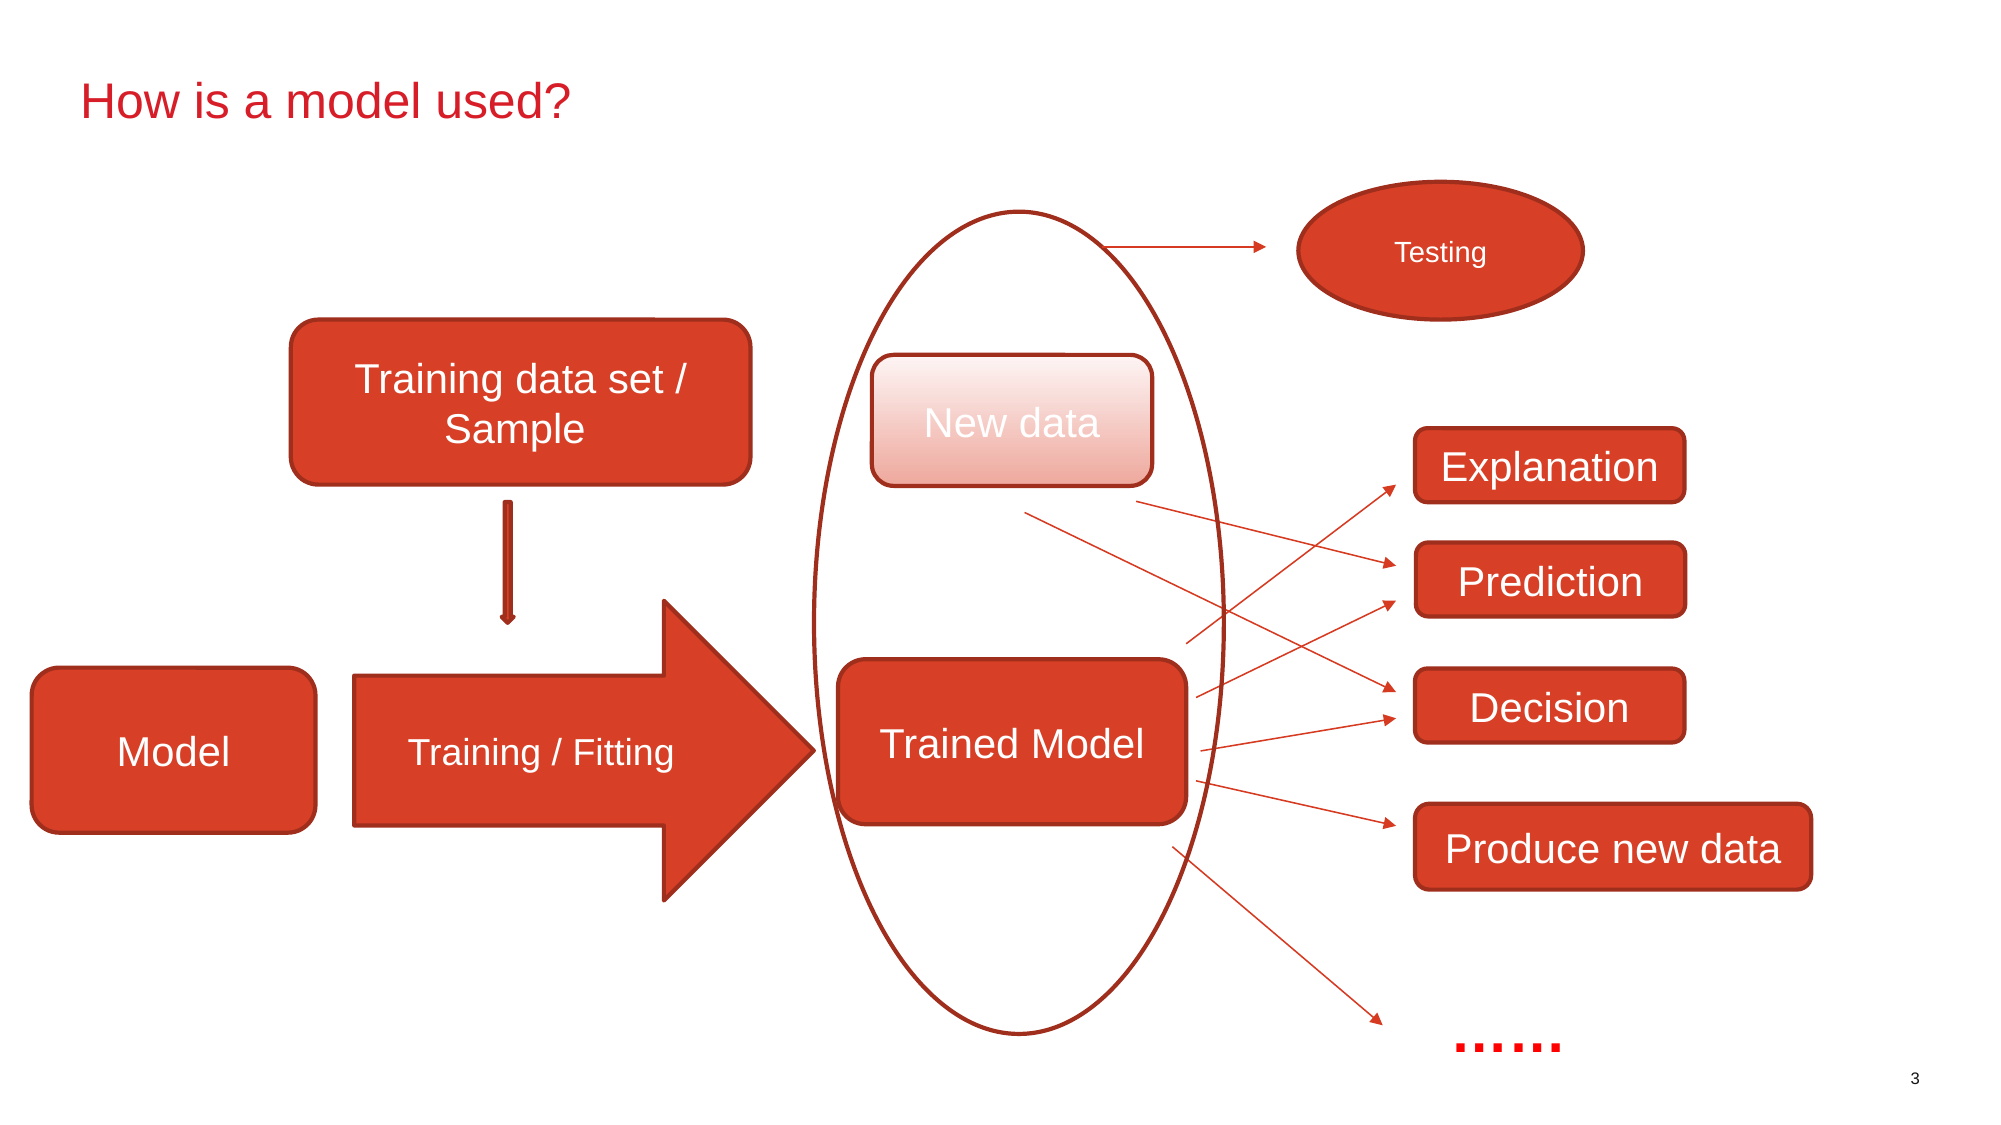

# How is a model used?
Testing

Training data set / Sample
New data
Explanation
Prediction
Trained Model
Decision
Produce new data
……

Training / Fitting
Model
3